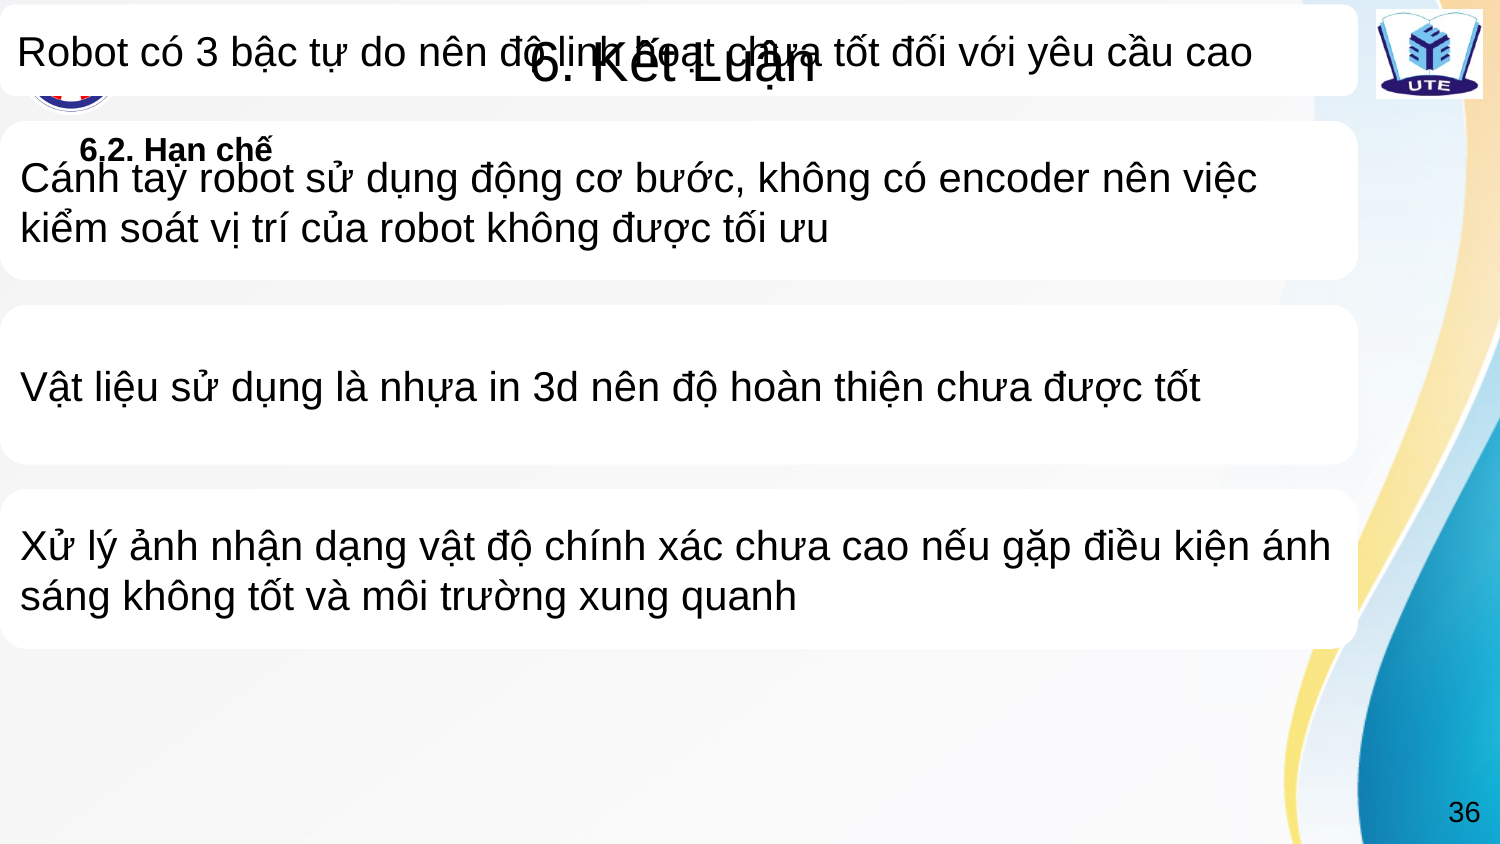

# 6. Kết Luận
6.2. Hạn chế
Robot có 3 bậc tự do nên độ linh hoạt chưa tốt đối với yêu cầu cao
Cánh tay robot sử dụng động cơ bước, không có encoder nên việc kiểm soát vị trí của robot không được tối ưu
Vật liệu sử dụng là nhựa in 3d nên độ hoàn thiện chưa được tốt
Xử lý ảnh nhận dạng vật độ chính xác chưa cao nếu gặp điều kiện ánh sáng không tốt và môi trường xung quanh
36
36